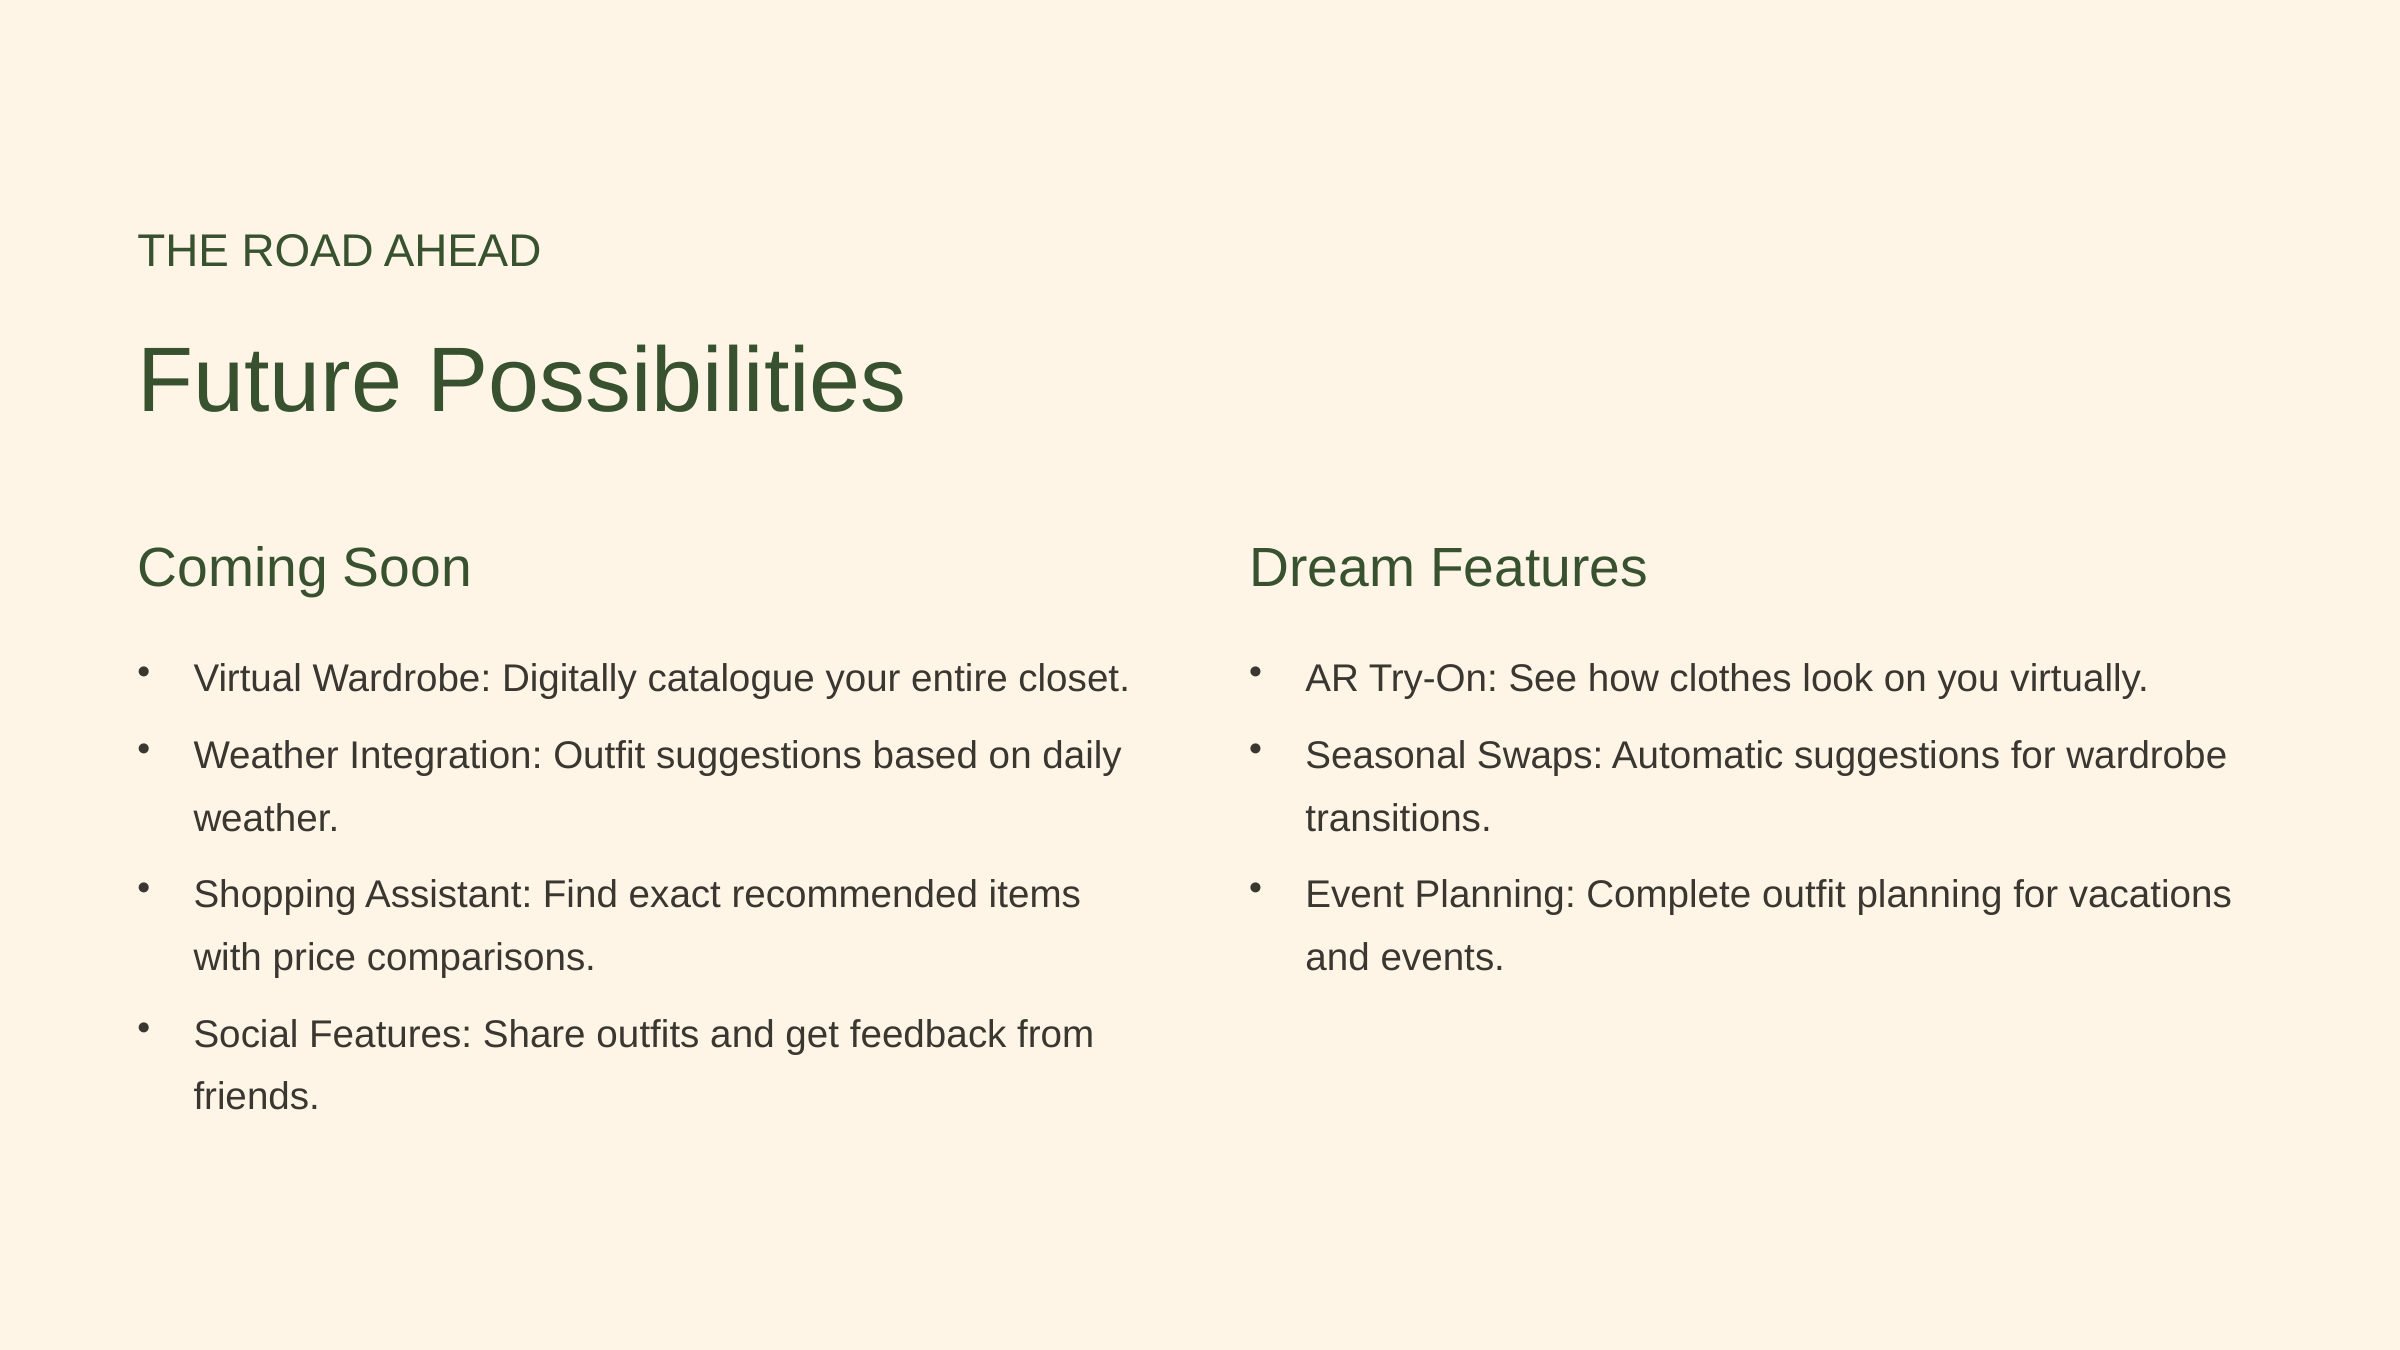

THE ROAD AHEAD
Future Possibilities
Coming Soon
Dream Features
Virtual Wardrobe: Digitally catalogue your entire closet.
AR Try-On: See how clothes look on you virtually.
Weather Integration: Outfit suggestions based on daily weather.
Seasonal Swaps: Automatic suggestions for wardrobe transitions.
Shopping Assistant: Find exact recommended items with price comparisons.
Event Planning: Complete outfit planning for vacations and events.
Social Features: Share outfits and get feedback from friends.